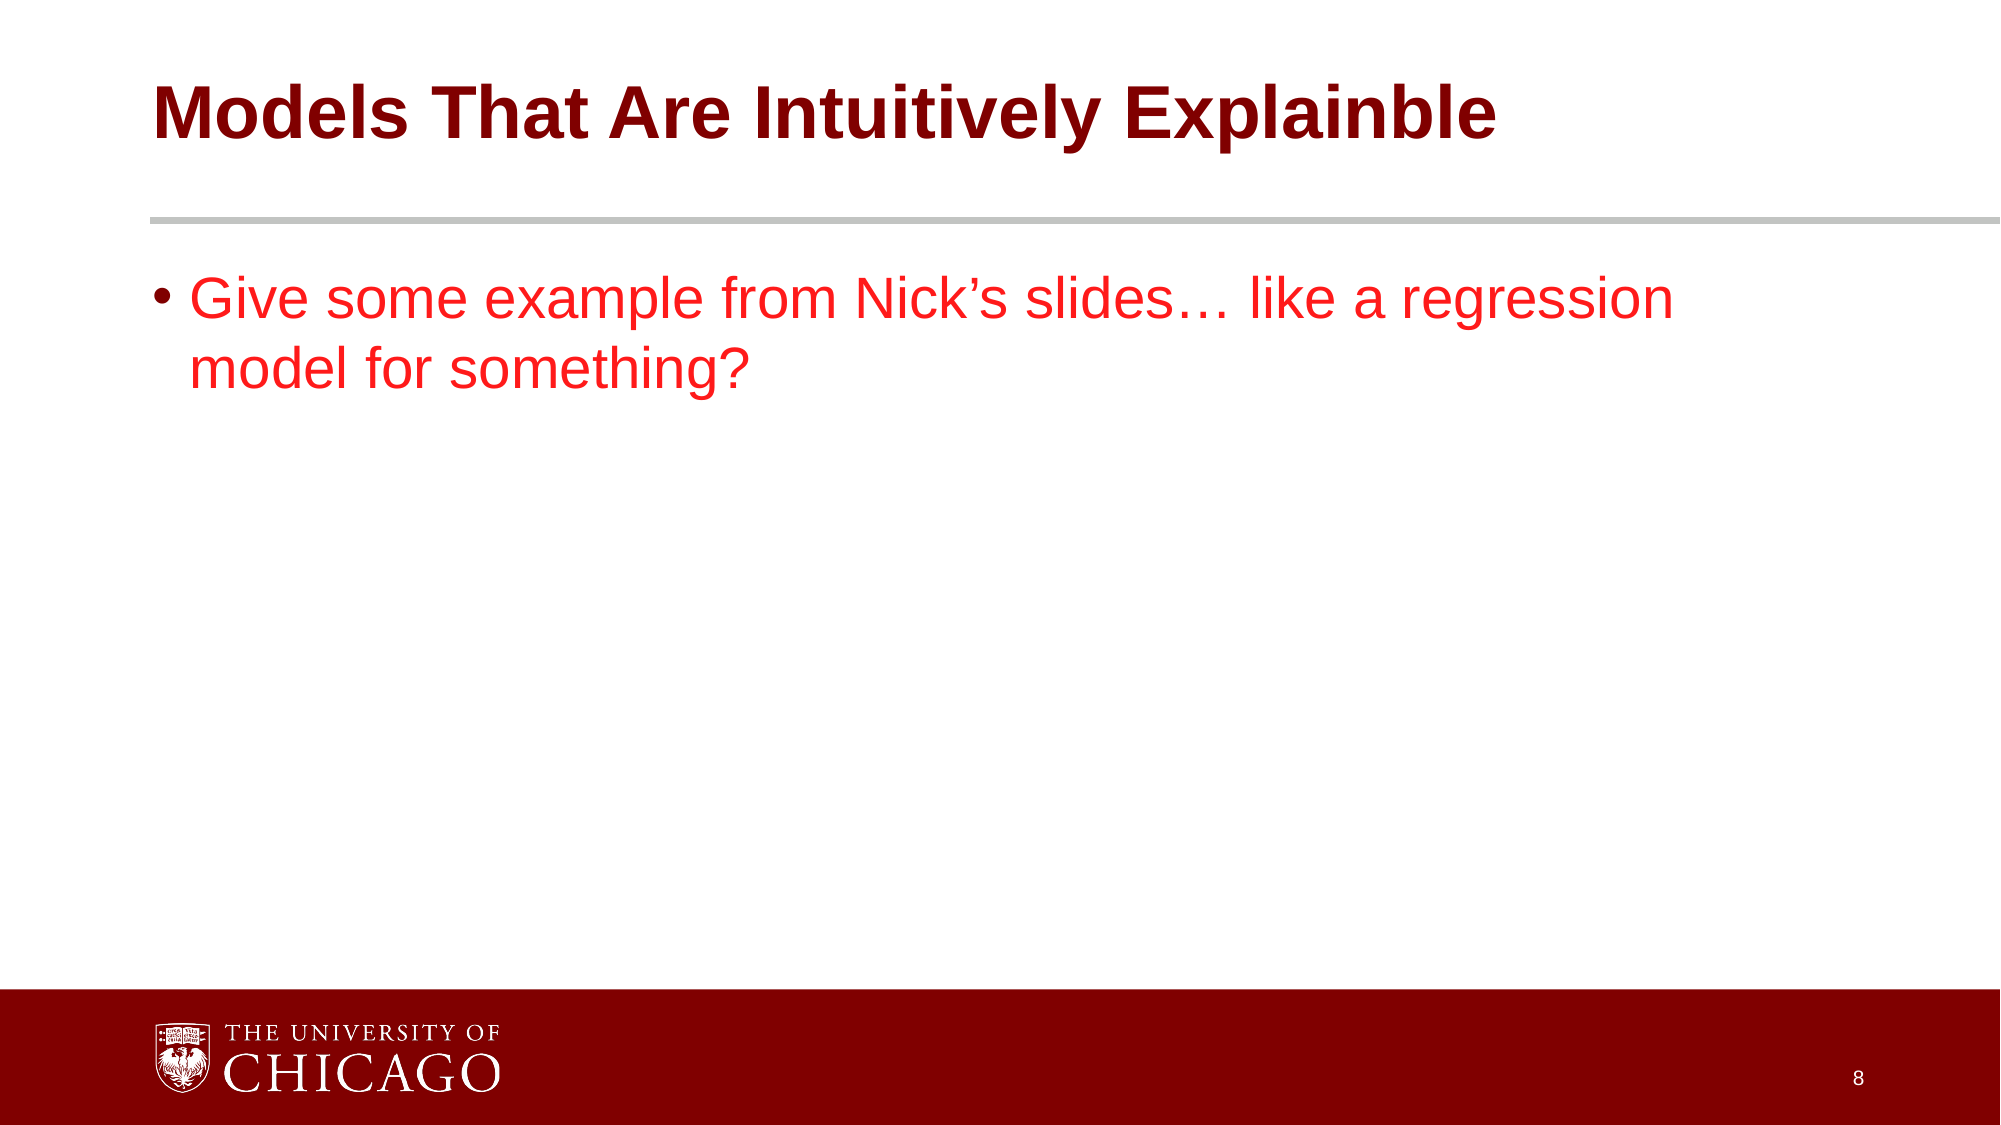

# Models That Are Intuitively Explainble
Give some example from Nick’s slides… like a regression model for something?

8